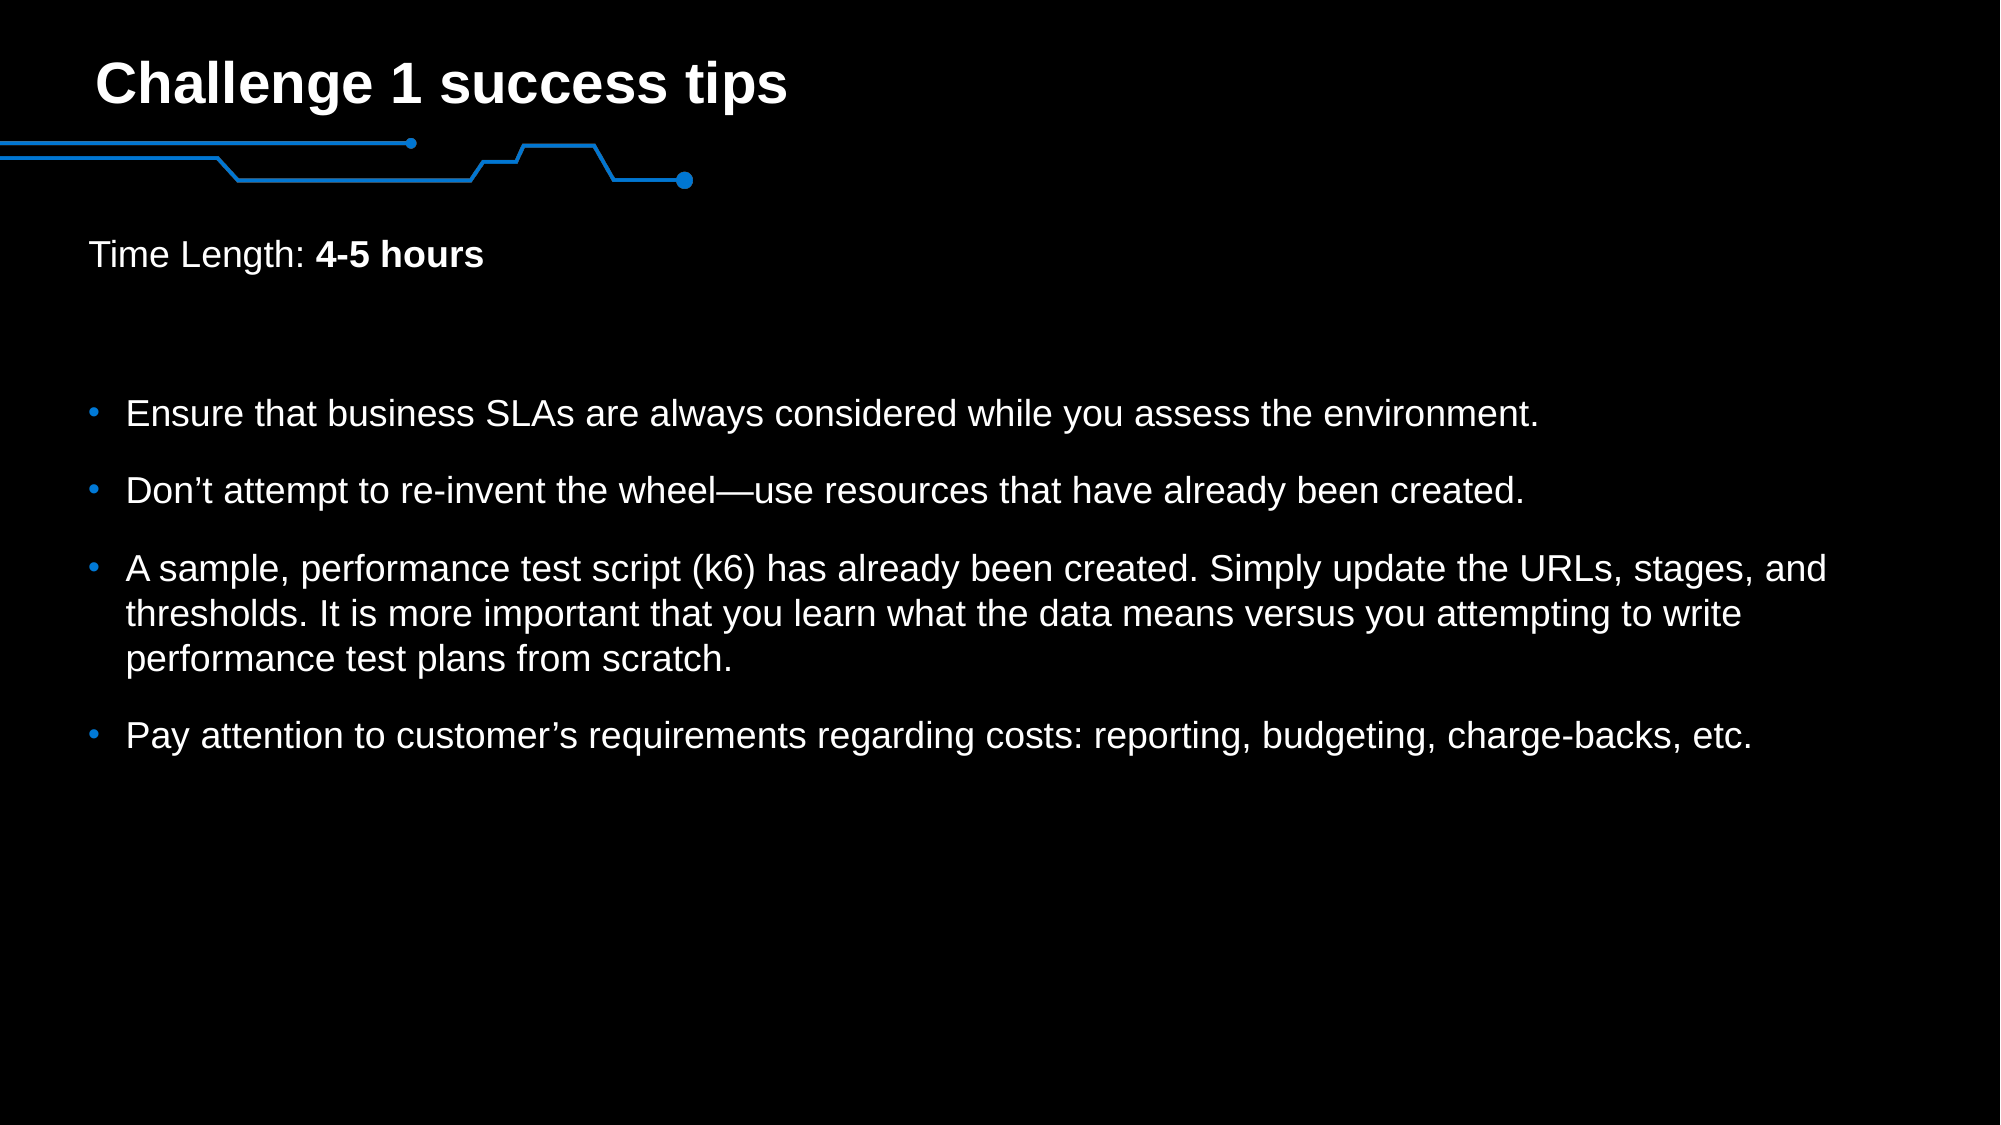

# Challenge 1 success tips
Time Length: 4-5 hours
Ensure that business SLAs are always considered while you assess the environment.
Don’t attempt to re-invent the wheel—use resources that have already been created.
A sample, performance test script (k6) has already been created. Simply update the URLs, stages, and thresholds. It is more important that you learn what the data means versus you attempting to write performance test plans from scratch.
Pay attention to customer’s requirements regarding costs: reporting, budgeting, charge-backs, etc.